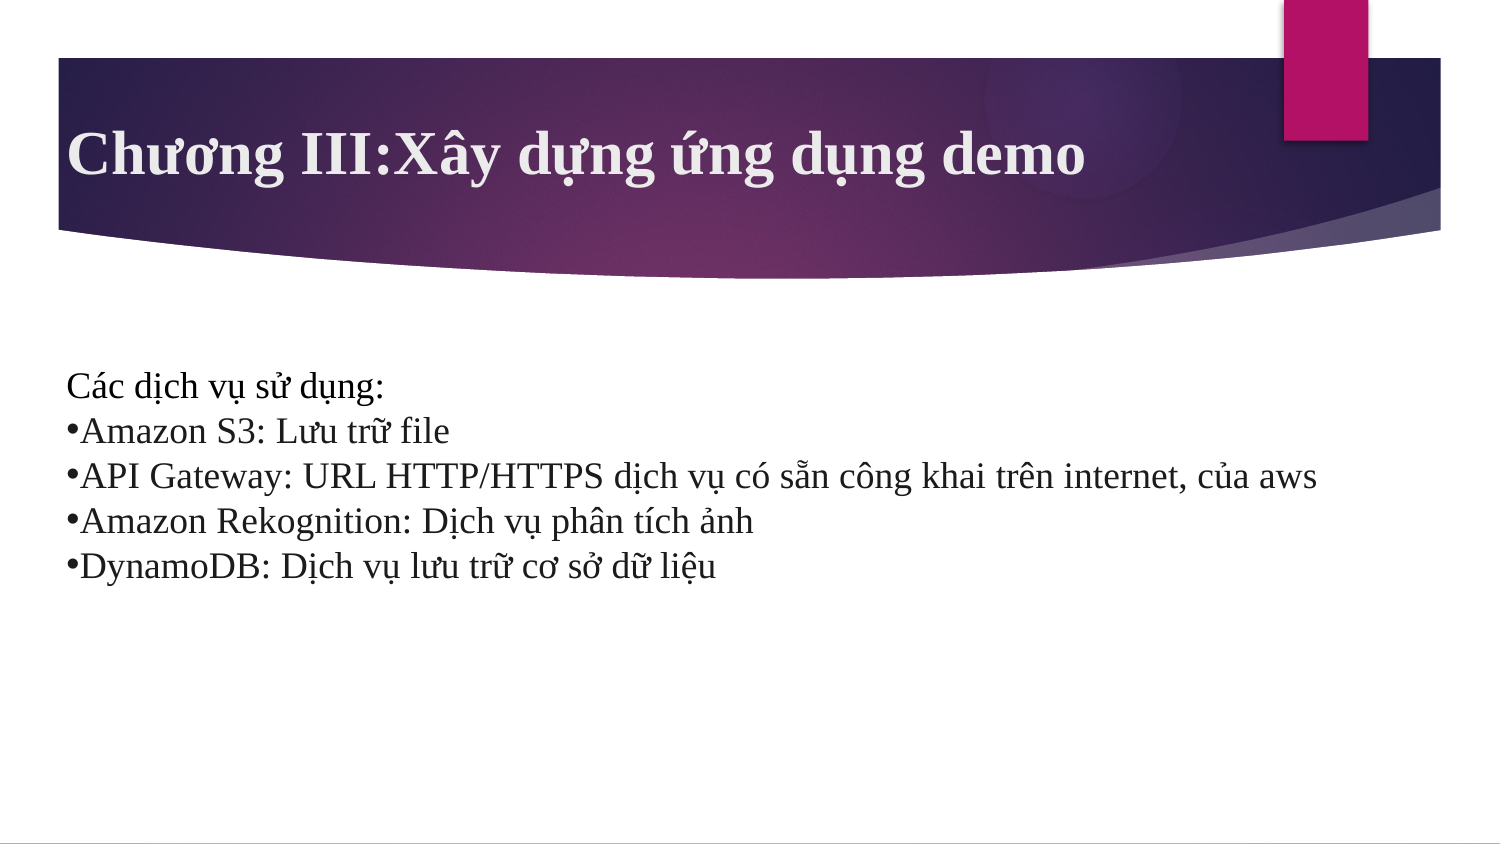

# Chương III:Xây dựng ứng dụng demo
Các dịch vụ sử dụng:
Amazon S3: Lưu trữ file
API Gateway: URL HTTP/HTTPS dịch vụ có sẵn công khai trên internet, của aws
Amazon Rekognition: Dịch vụ phân tích ảnh
DynamoDB: Dịch vụ lưu trữ cơ sở dữ liệu